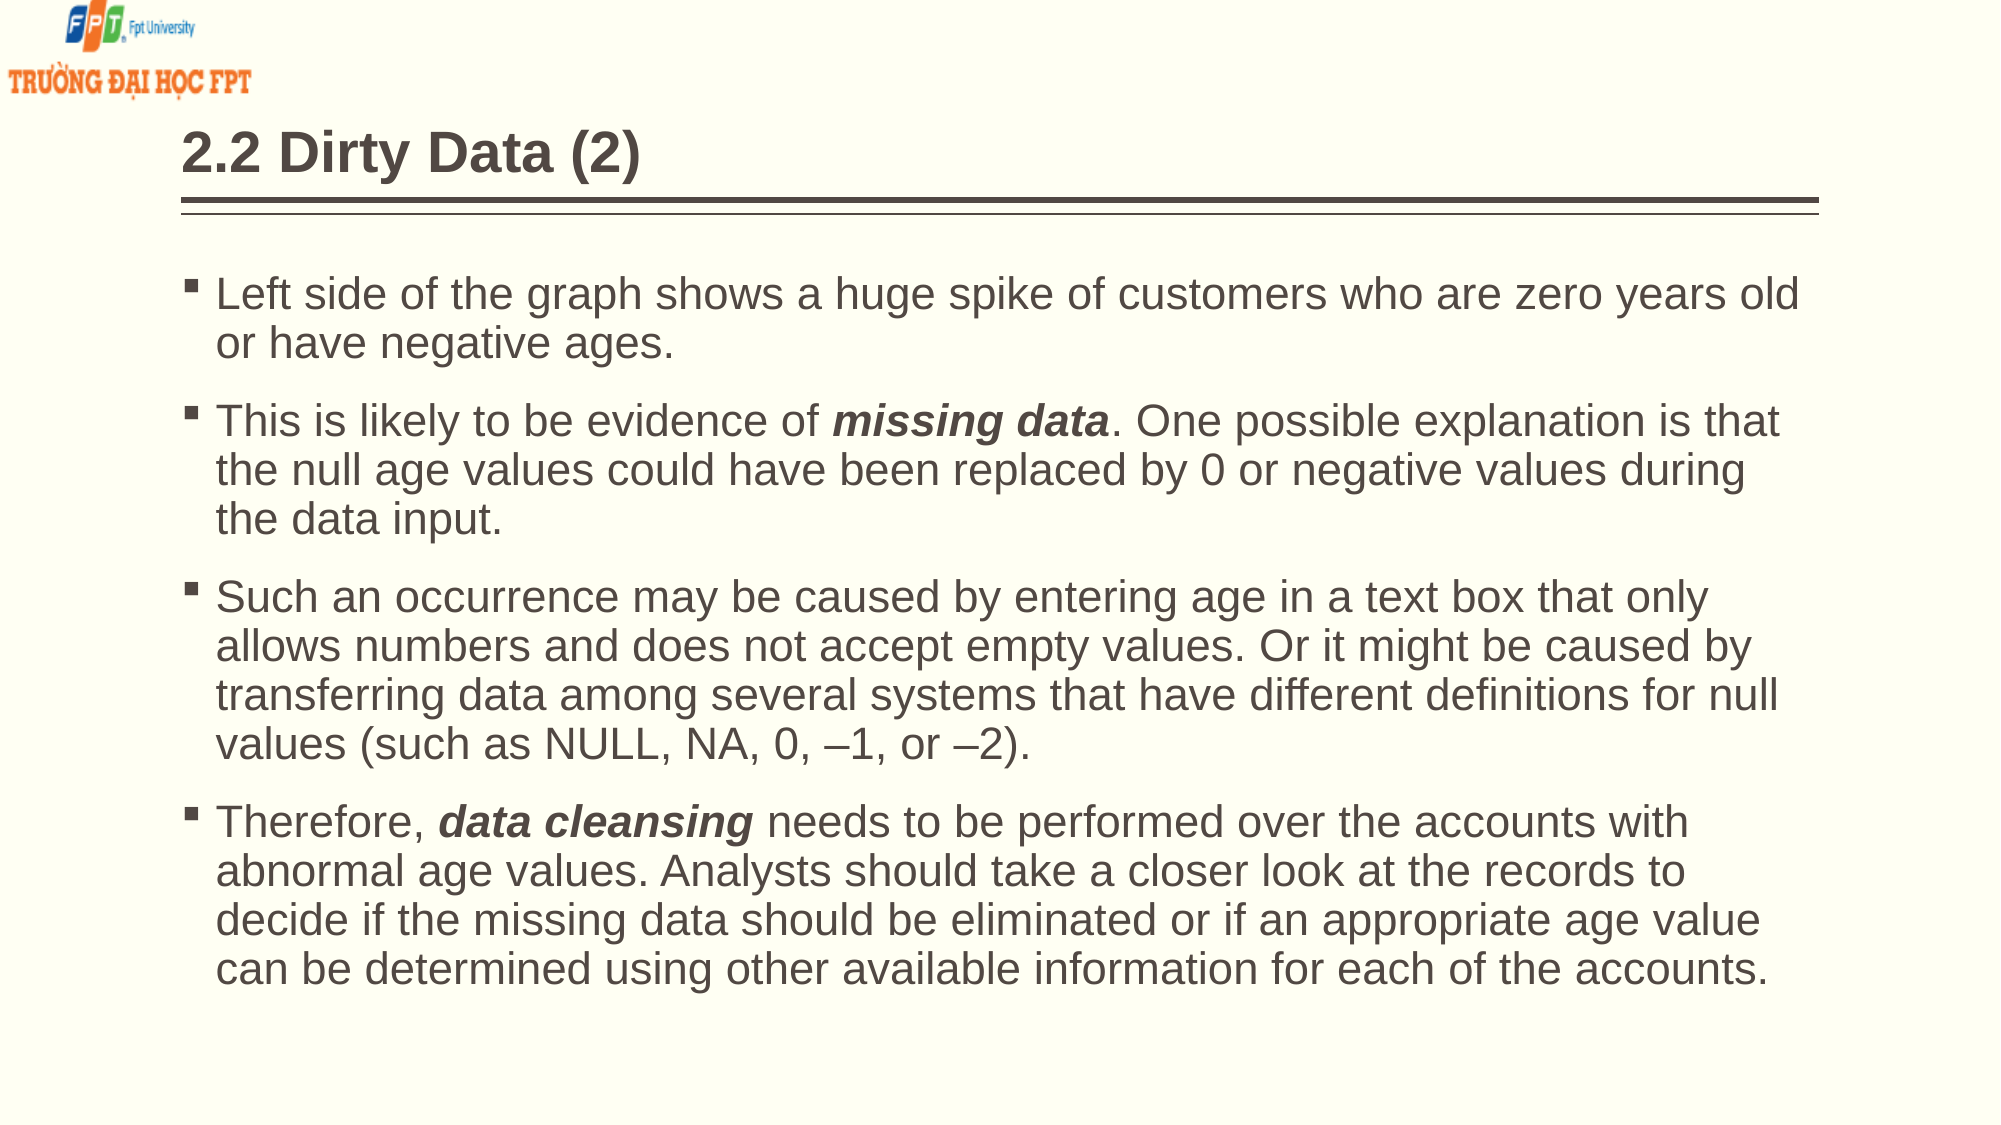

# 2.2 Dirty Data (2)
Left side of the graph shows a huge spike of customers who are zero years old or have negative ages.
This is likely to be evidence of missing data. One possible explanation is that the null age values could have been replaced by 0 or negative values during the data input.
Such an occurrence may be caused by entering age in a text box that only allows numbers and does not accept empty values. Or it might be caused by transferring data among several systems that have different definitions for null values (such as NULL, NA, 0, –1, or –2).
Therefore, data cleansing needs to be performed over the accounts with abnormal age values. Analysts should take a closer look at the records to decide if the missing data should be eliminated or if an appropriate age value can be determined using other available information for each of the accounts.